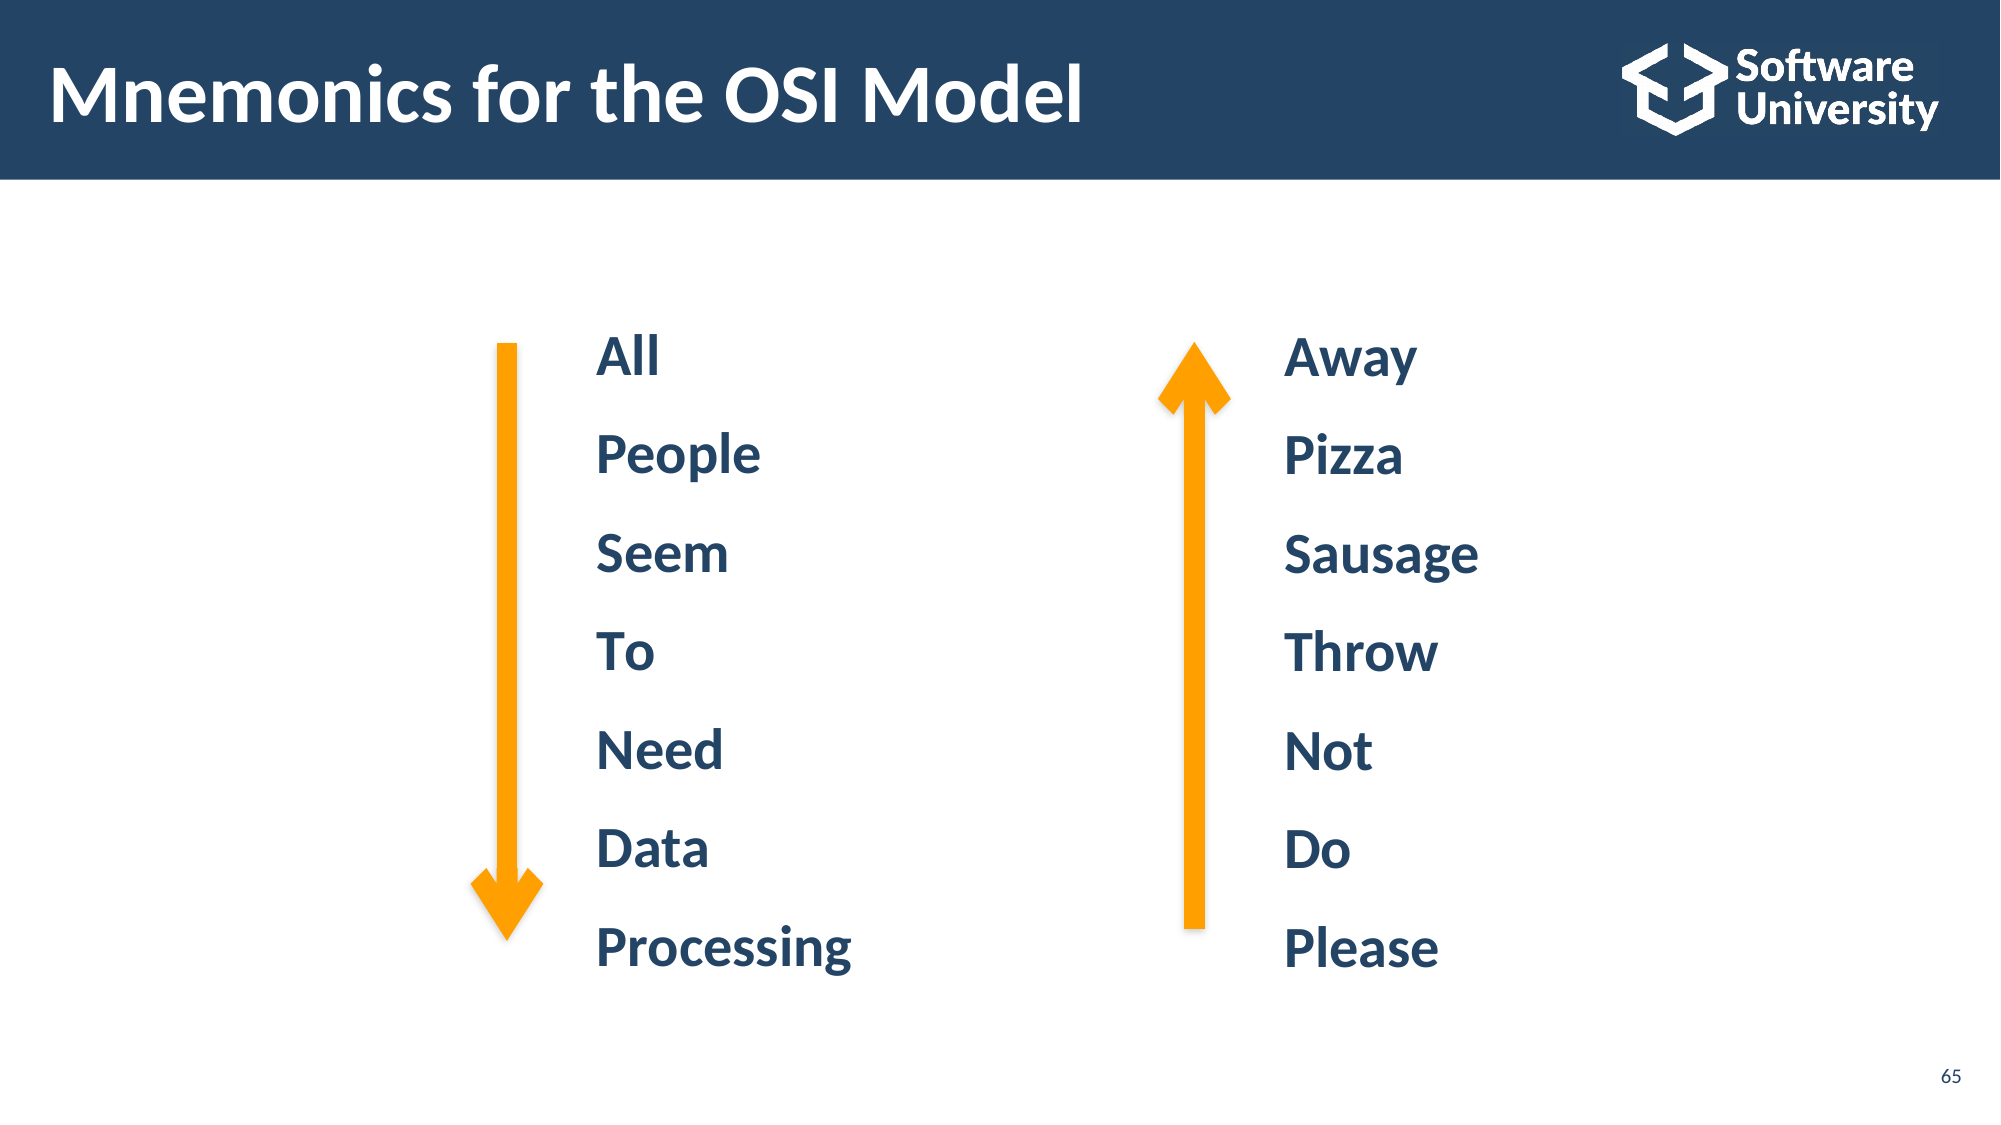

# Mnemonics for the OSI Model
All
People
Seem
To
Need
Data
Processing
Away
Pizza
Sausage
Throw
Not
Do
Please
65